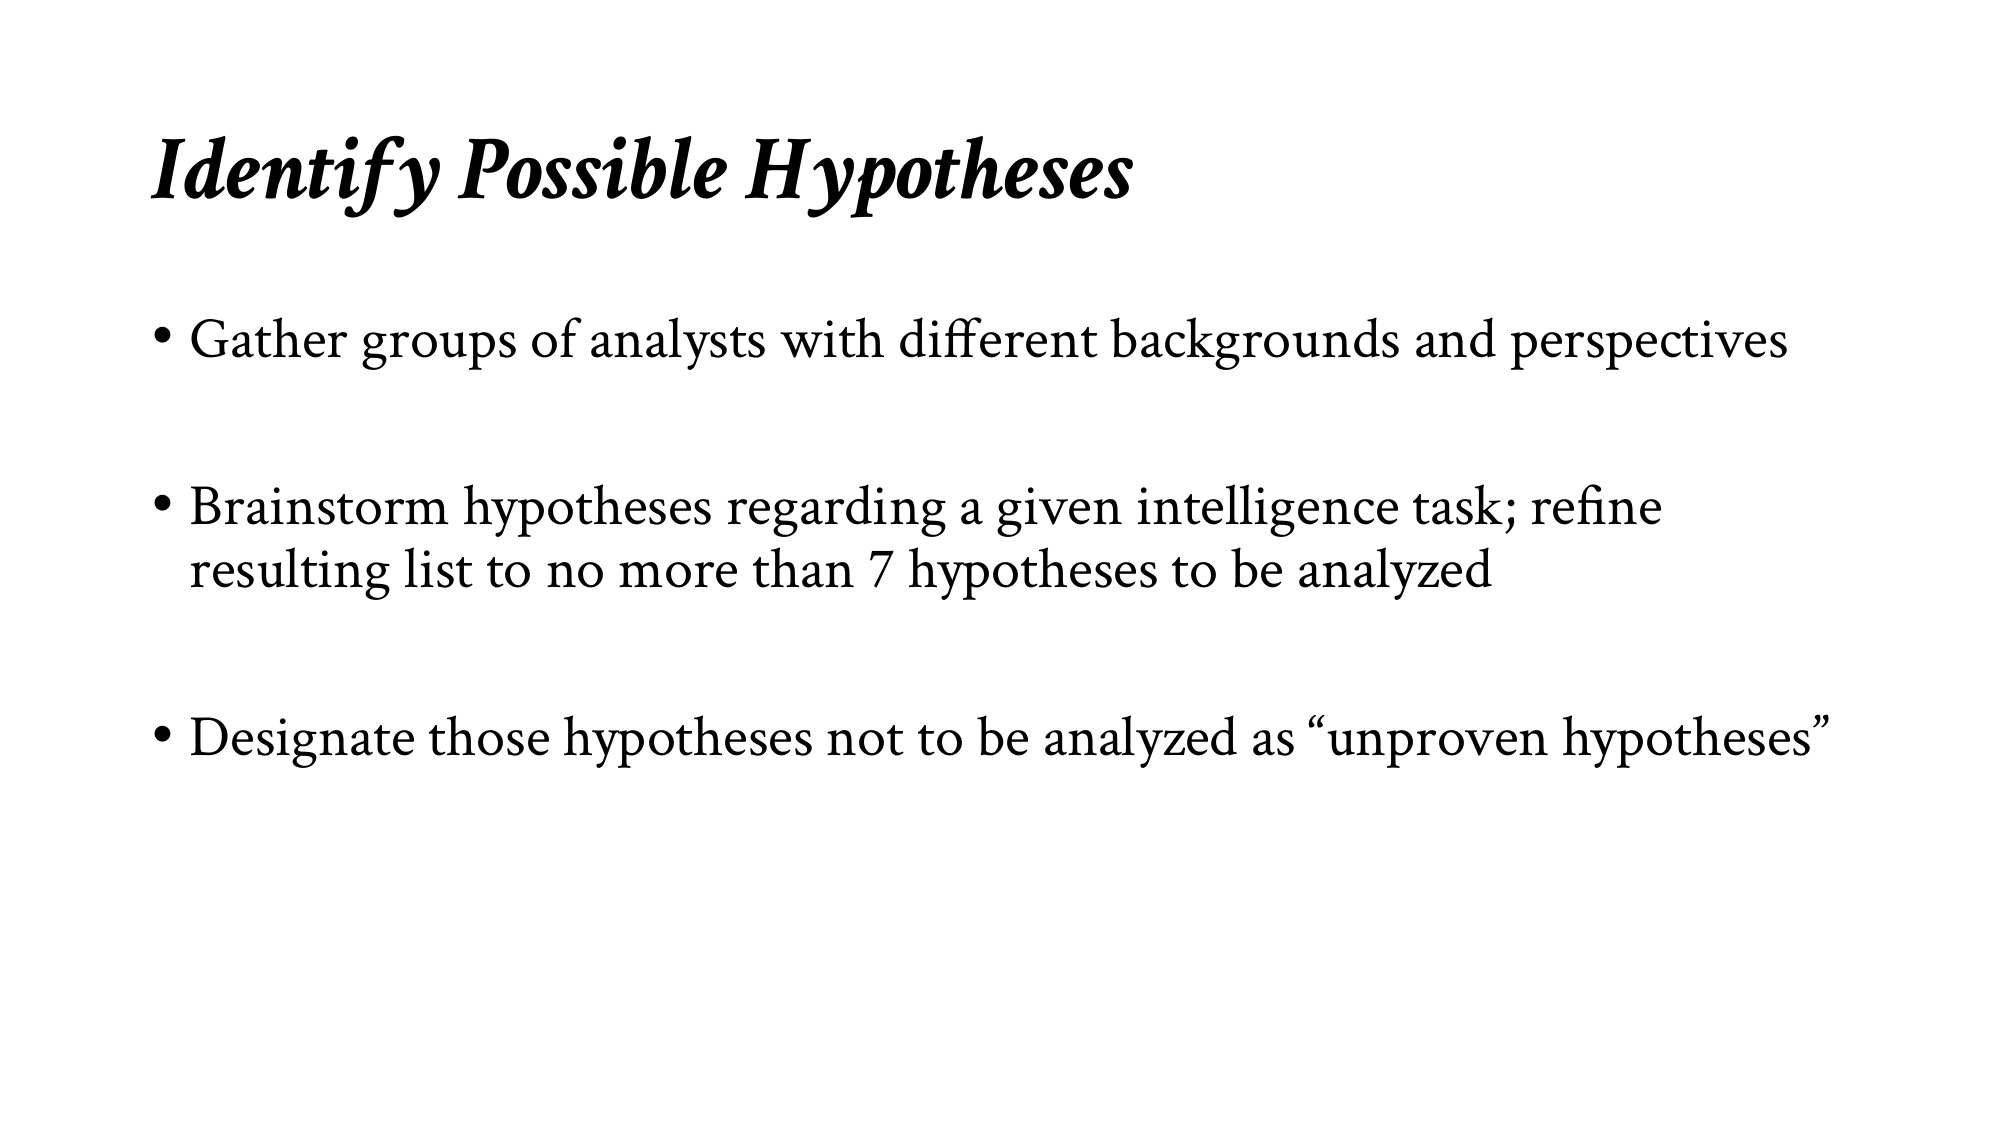

# Identify Possible Hypotheses
Gather groups of analysts with different backgrounds and perspectives

Brainstorm hypotheses regarding a given intelligence task; refine resulting list to no more than 7 hypotheses to be analyzed

Designate those hypotheses not to be analyzed as “unproven hypotheses”